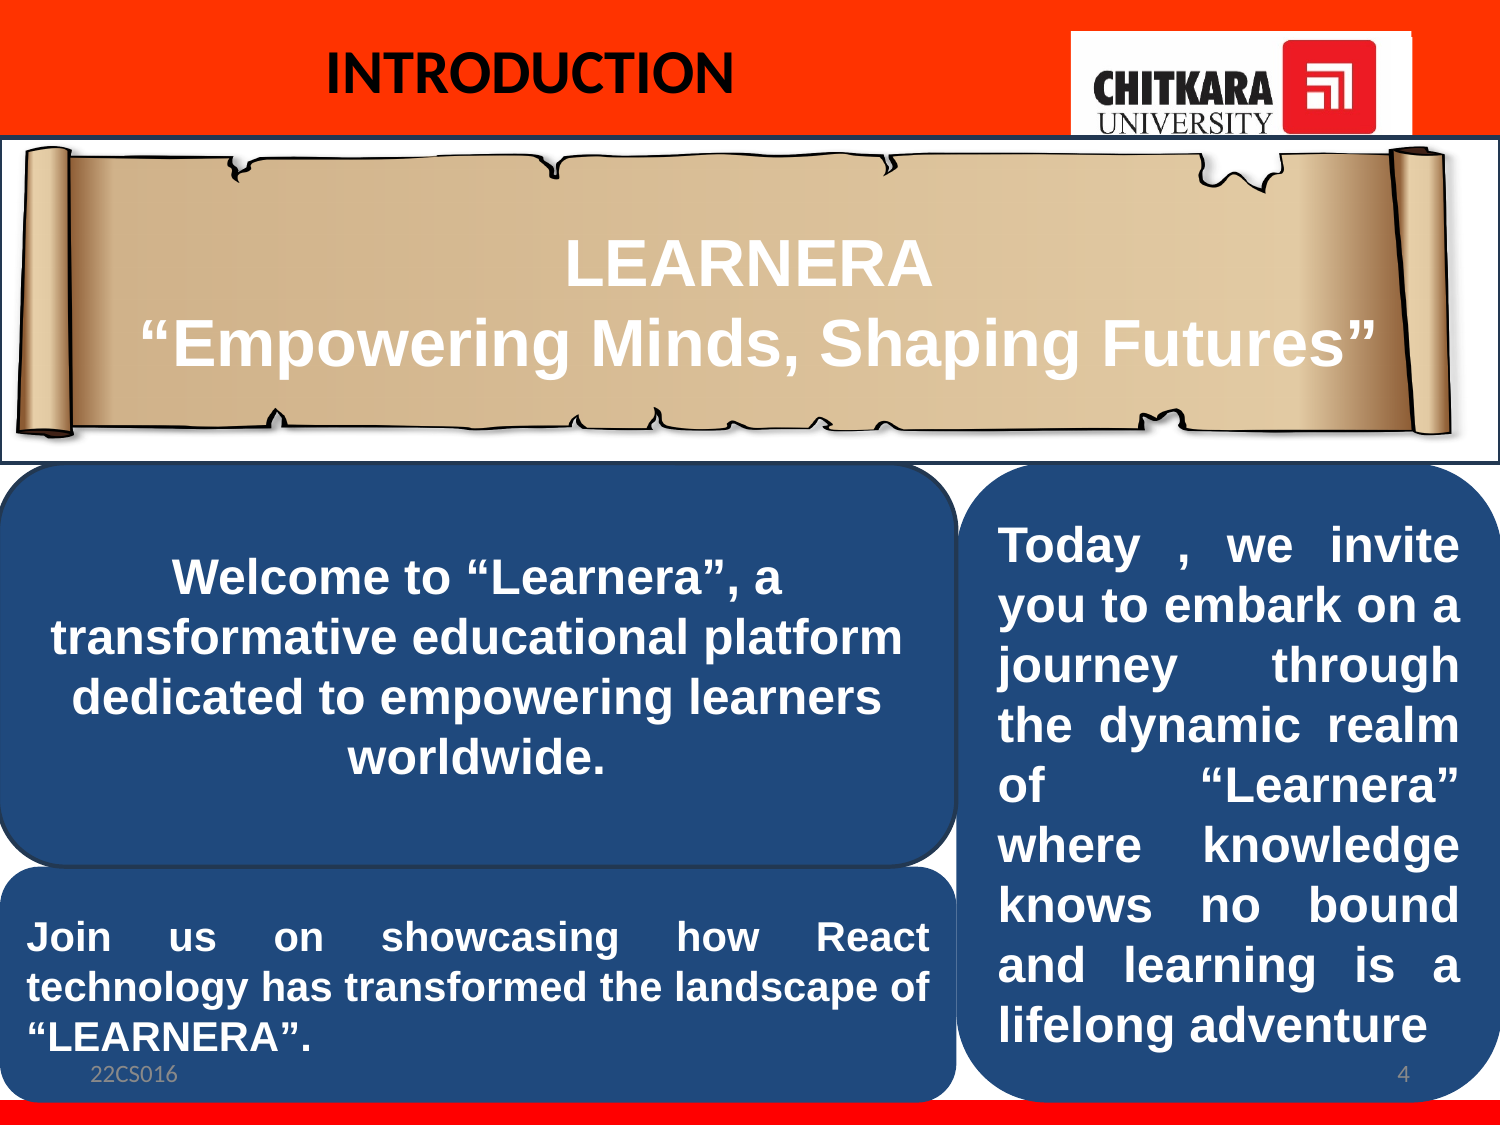

# INTRODUCTION
LEARNERA
 “Empowering Minds, Shaping Futures”

Welcome to “Learnera”, a transformative educational platform dedicated to empowering learners worldwide.
Today , we invite you to embark on a journey through the dynamic realm of “Learnera” where knowledge knows no bound and learning is a lifelong adventure
Join us on showcasing how React technology has transformed the landscape of “LEARNERA”.
22CS016
4